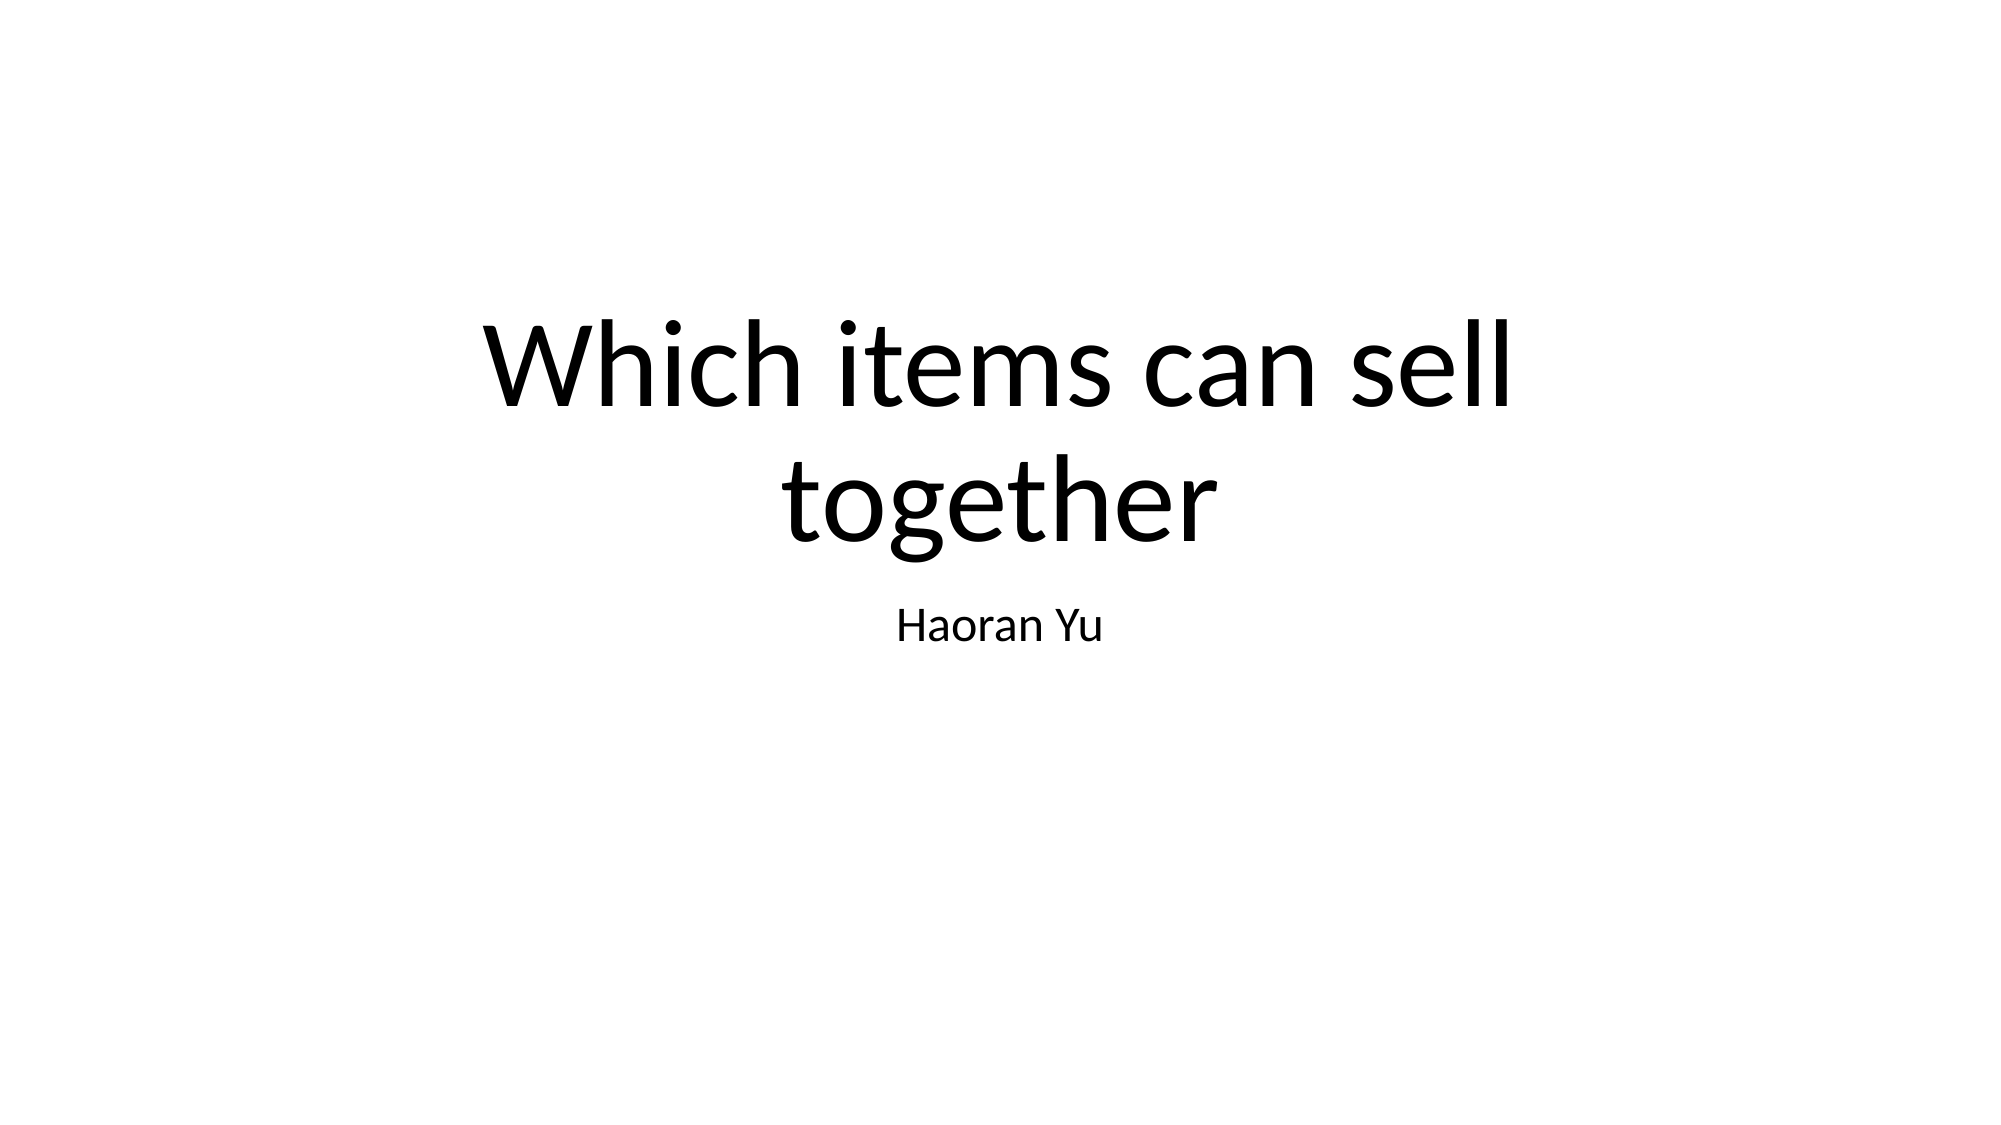

# Which items can sell together
Haoran Yu